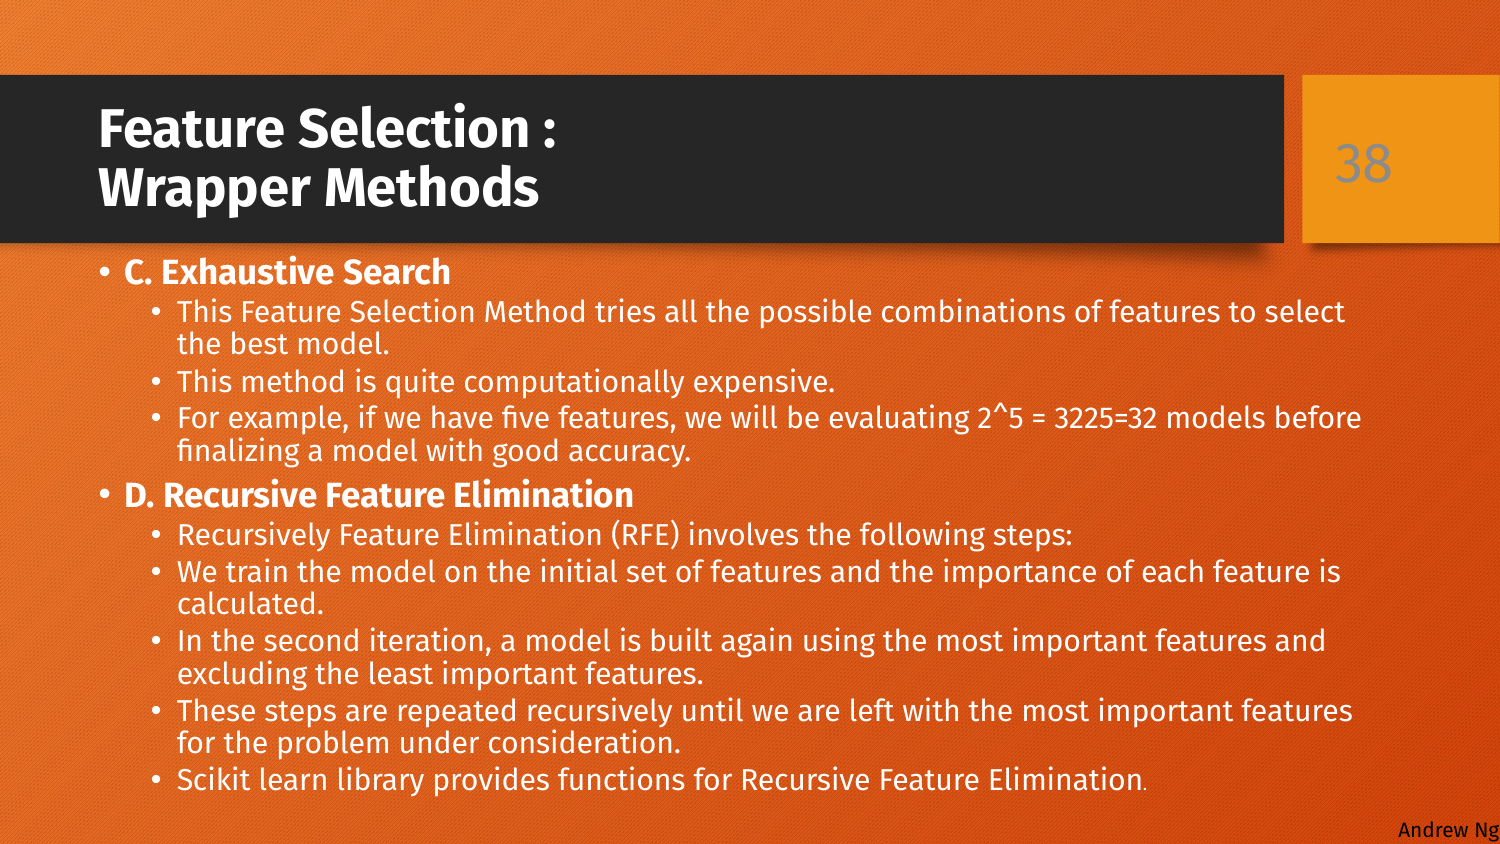

# Feature Selection : Wrapper Methods
38
C. Exhaustive Search
This Feature Selection Method tries all the possible combinations of features to select the best model.
This method is quite computationally expensive.
For example, if we have five features, we will be evaluating 2^5 = 3225=32 models before finalizing a model with good accuracy.
D. Recursive Feature Elimination
Recursively Feature Elimination (RFE) involves the following steps:
We train the model on the initial set of features and the importance of each feature is calculated.
In the second iteration, a model is built again using the most important features and excluding the least important features.
These steps are repeated recursively until we are left with the most important features for the problem under consideration.
Scikit learn library provides functions for Recursive Feature Elimination.